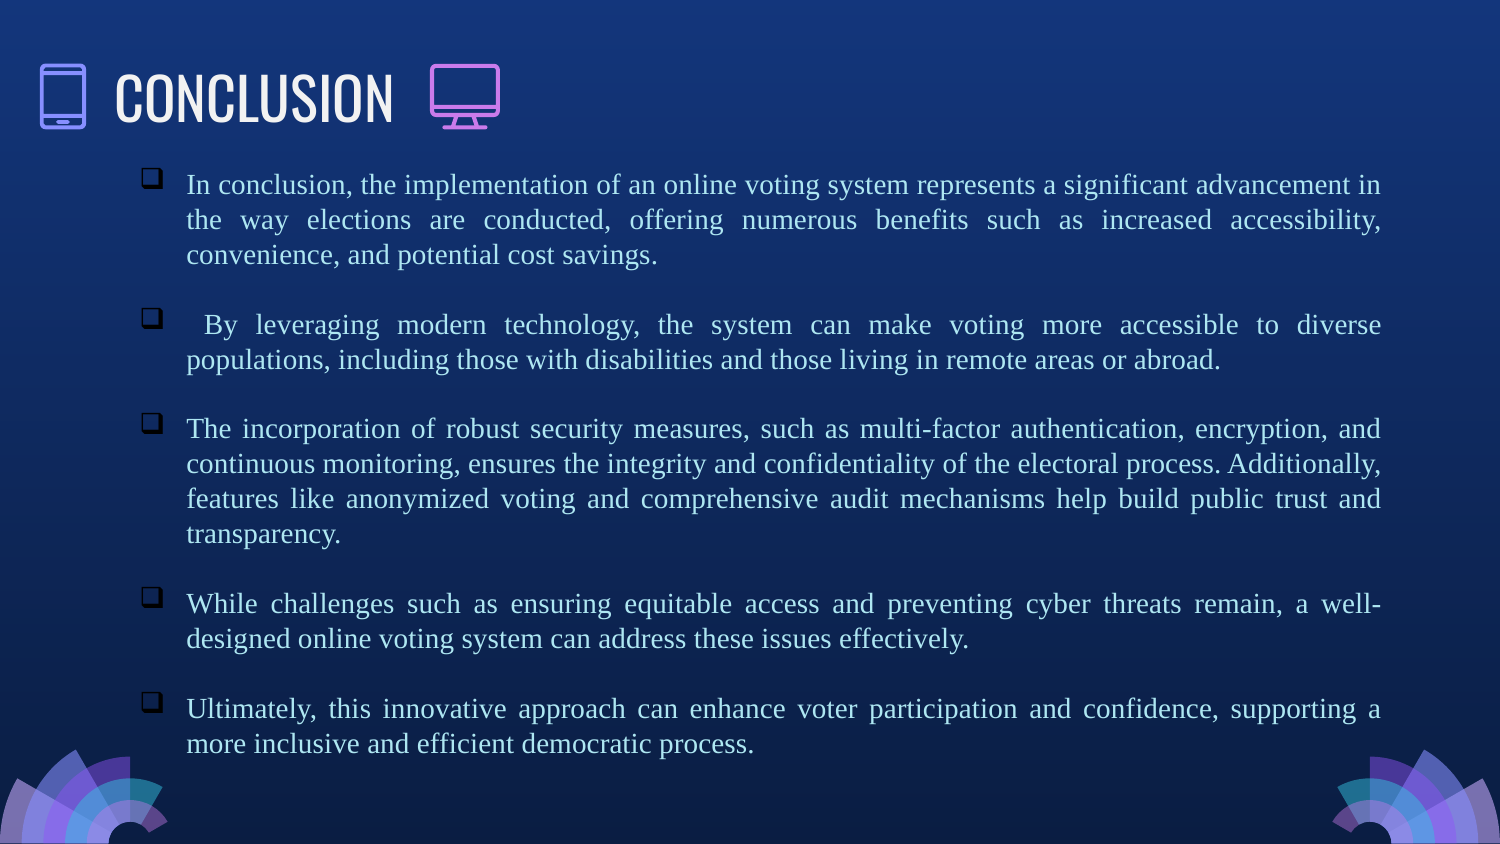

# CONCLUSION

In conclusion, the implementation of an online voting system represents a significant advancement in the way elections are conducted, offering numerous benefits such as increased accessibility, convenience, and potential cost savings.

 By leveraging modern technology, the system can make voting more accessible to diverse populations, including those with disabilities and those living in remote areas or abroad.

The incorporation of robust security measures, such as multi-factor authentication, encryption, and continuous monitoring, ensures the integrity and confidentiality of the electoral process. Additionally, features like anonymized voting and comprehensive audit mechanisms help build public trust and transparency.

While challenges such as ensuring equitable access and preventing cyber threats remain, a well-designed online voting system can address these issues effectively.

Ultimately, this innovative approach can enhance voter participation and confidence, supporting a more inclusive and efficient democratic process.